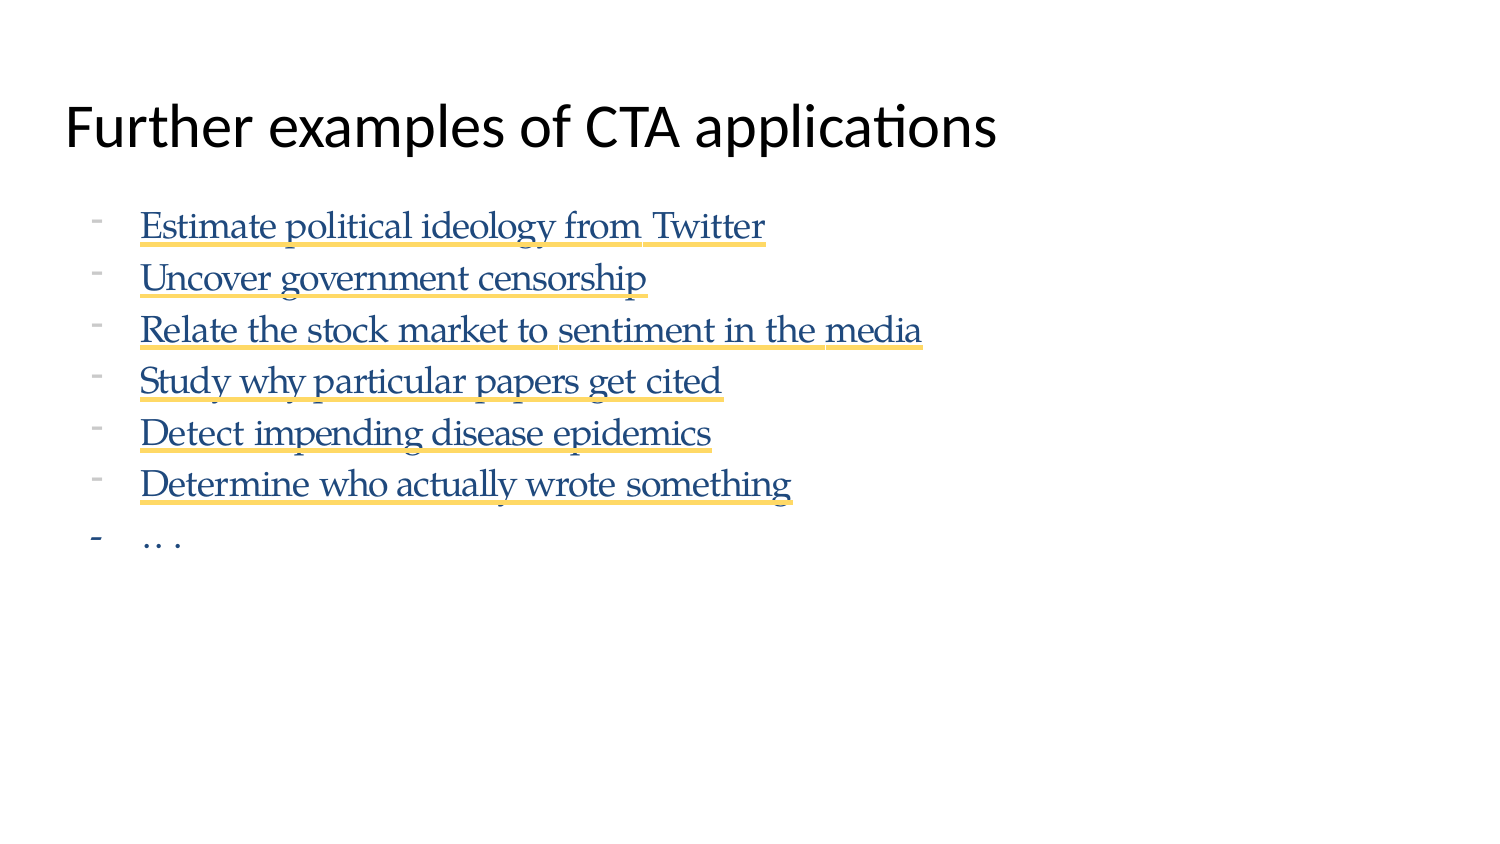

# Further examples of CTA applications
Estimate political ideology from Twitter
Uncover government censorship
Relate the stock market to sentiment in the media
Study why particular papers get cited
Detect impending disease epidemics
Determine who actually wrote something
-	. . .